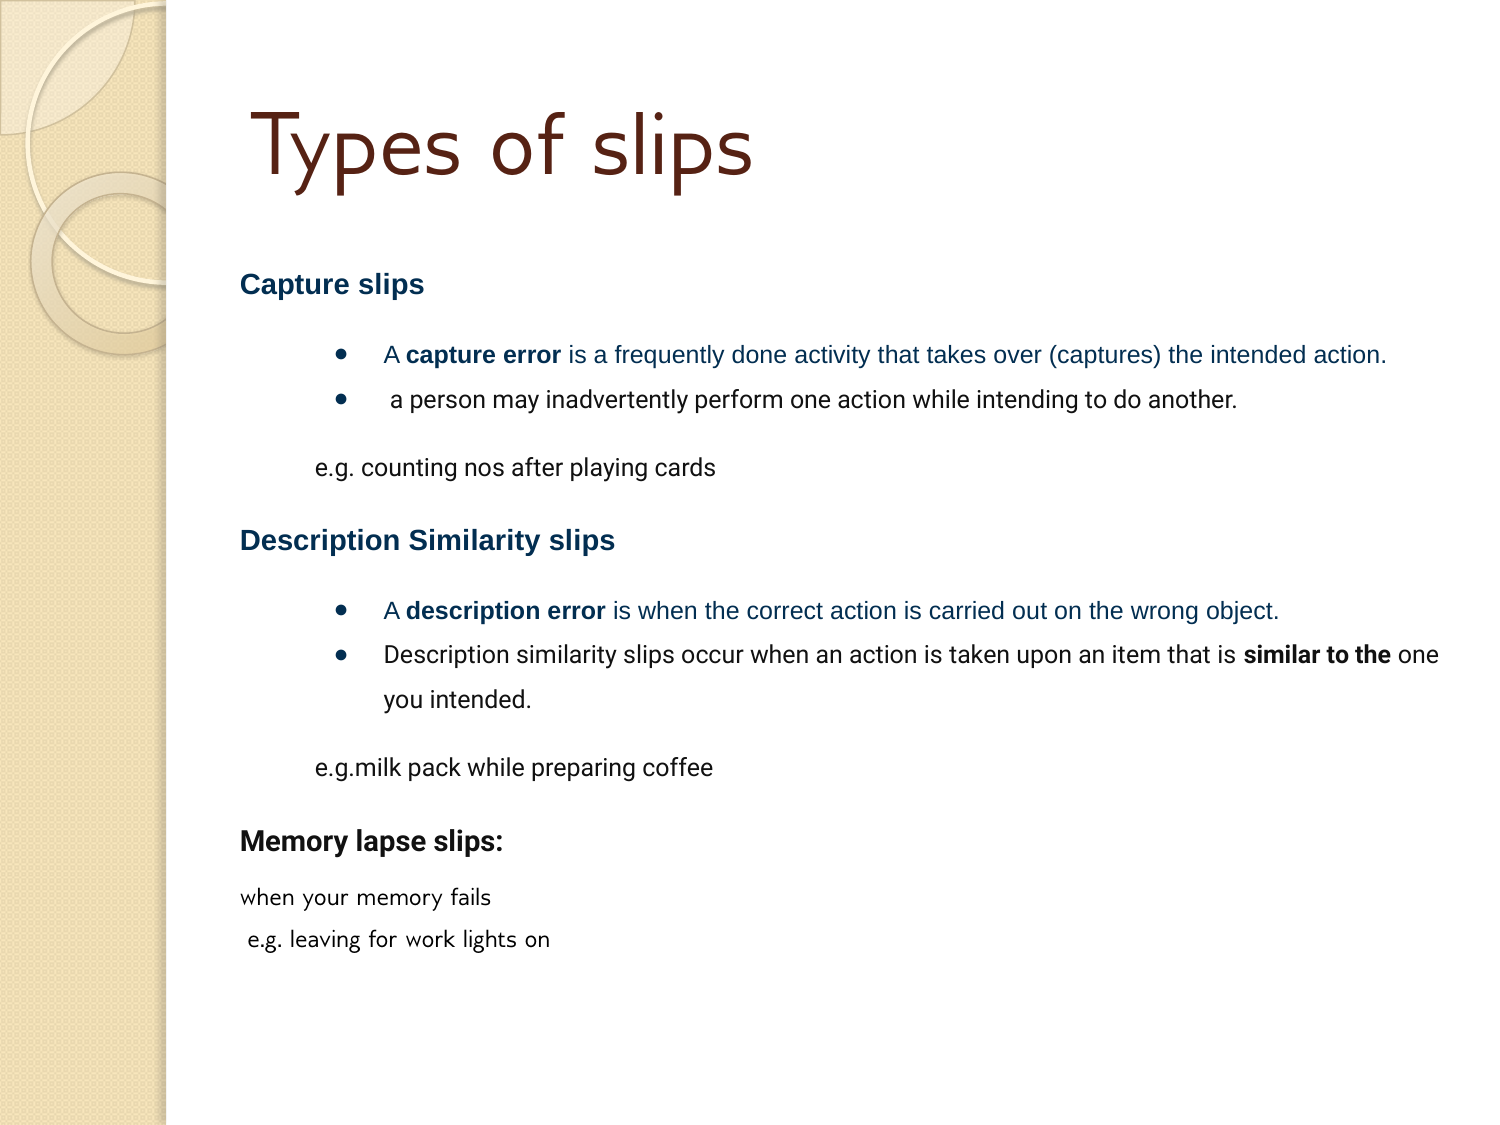

# Types of slips
Capture slips
A capture error is a frequently done activity that takes over (captures) the intended action.
 a person may inadvertently perform one action while intending to do another.
e.g. counting nos after playing cards
Description Similarity slips
A description error is when the correct action is carried out on the wrong object.
Description similarity slips occur when an action is taken upon an item that is similar to the one you intended.
e.g.milk pack while preparing coffee
Memory lapse slips:
when your memory fails
 e.g. leaving for work lights on